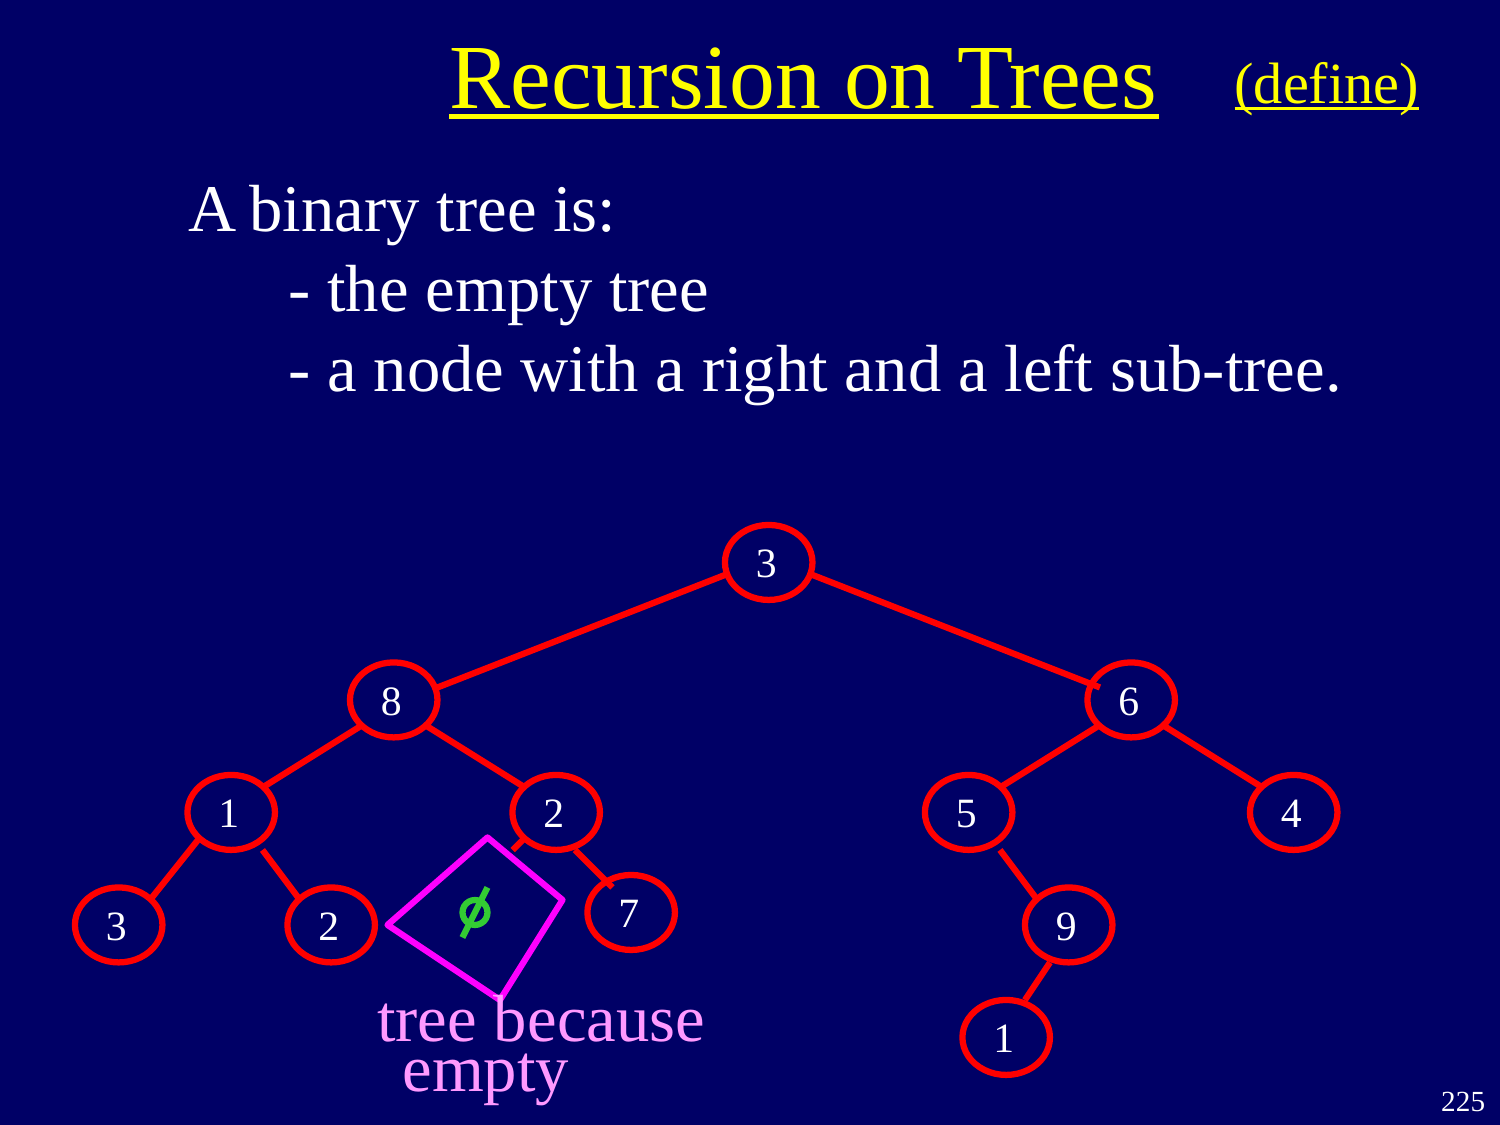

Recursion on Trees
(define)
A binary tree is:
      - the empty tree
      - a node with a right and a left sub-tree.

3

8

6

1

2

5

4

7

3

2

9

1

tree because
empty